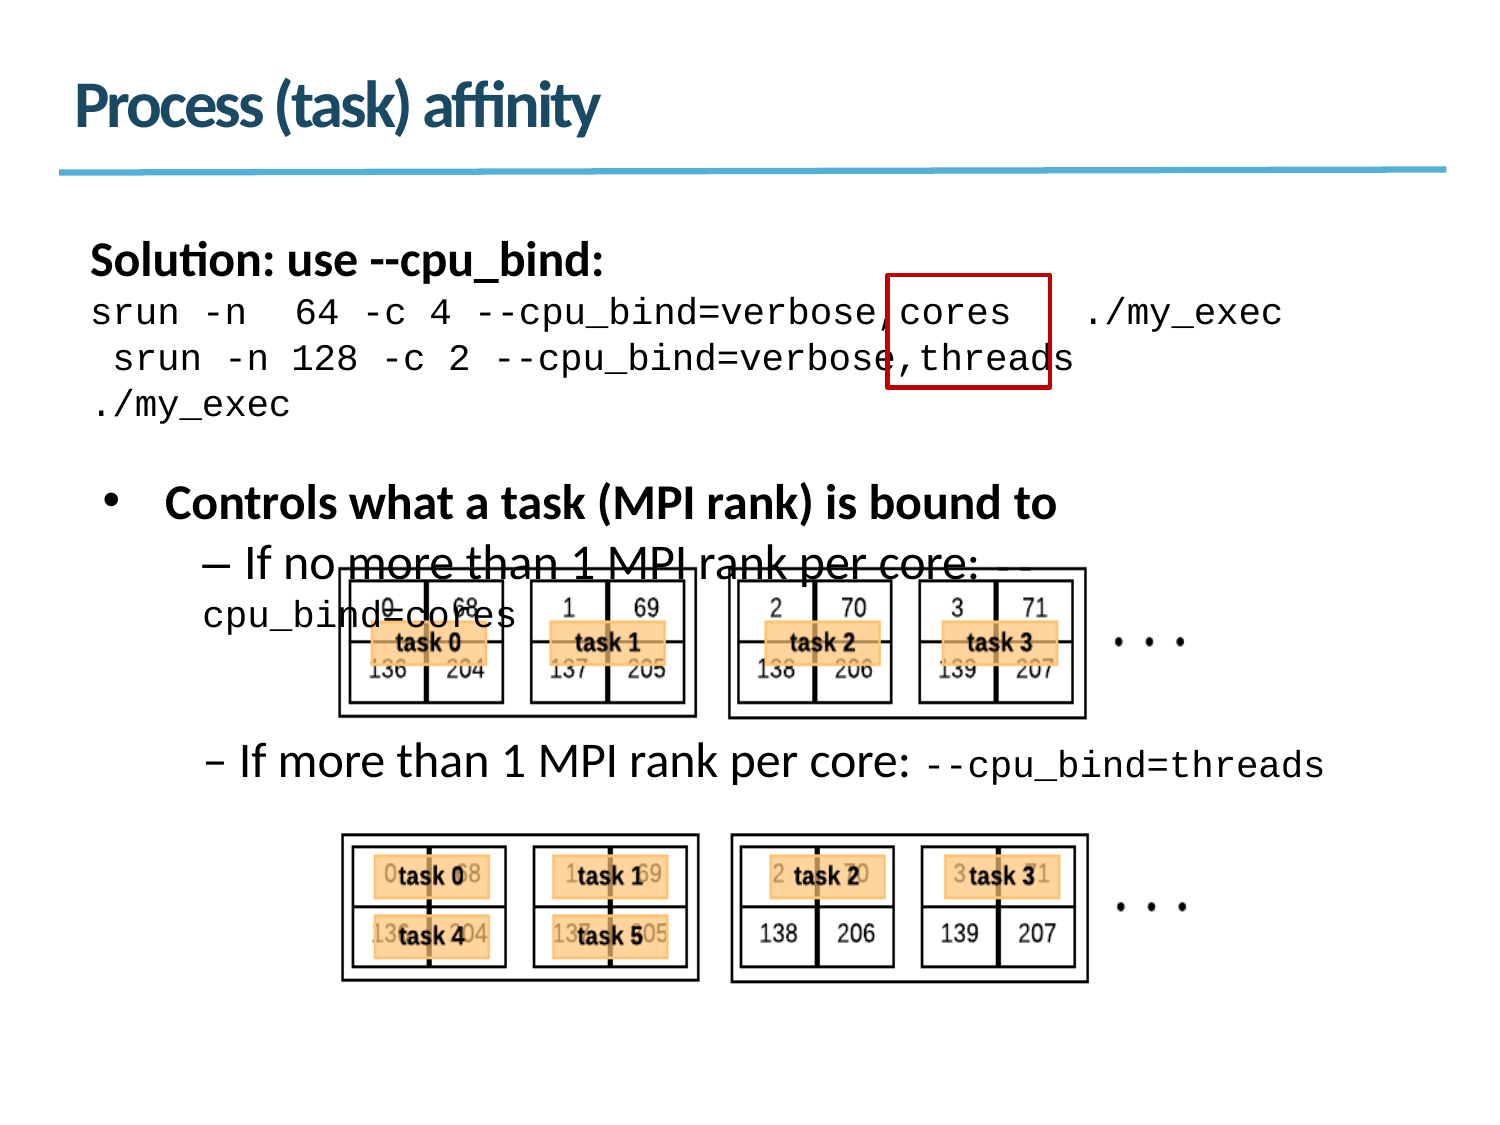

# Process (task) affinity
Solution: use --cpu_bind:
srun -n	64 -c 4 --cpu_bind=verbose,cores	./my_exec  srun -n 128 -c 2 --cpu_bind=verbose,threads ./my_exec

Controls what a task (MPI rank) is bound to
– If no more than 1 MPI rank per core: --cpu_bind=cores

– If more than 1 MPI rank per core: --cpu_bind=threads